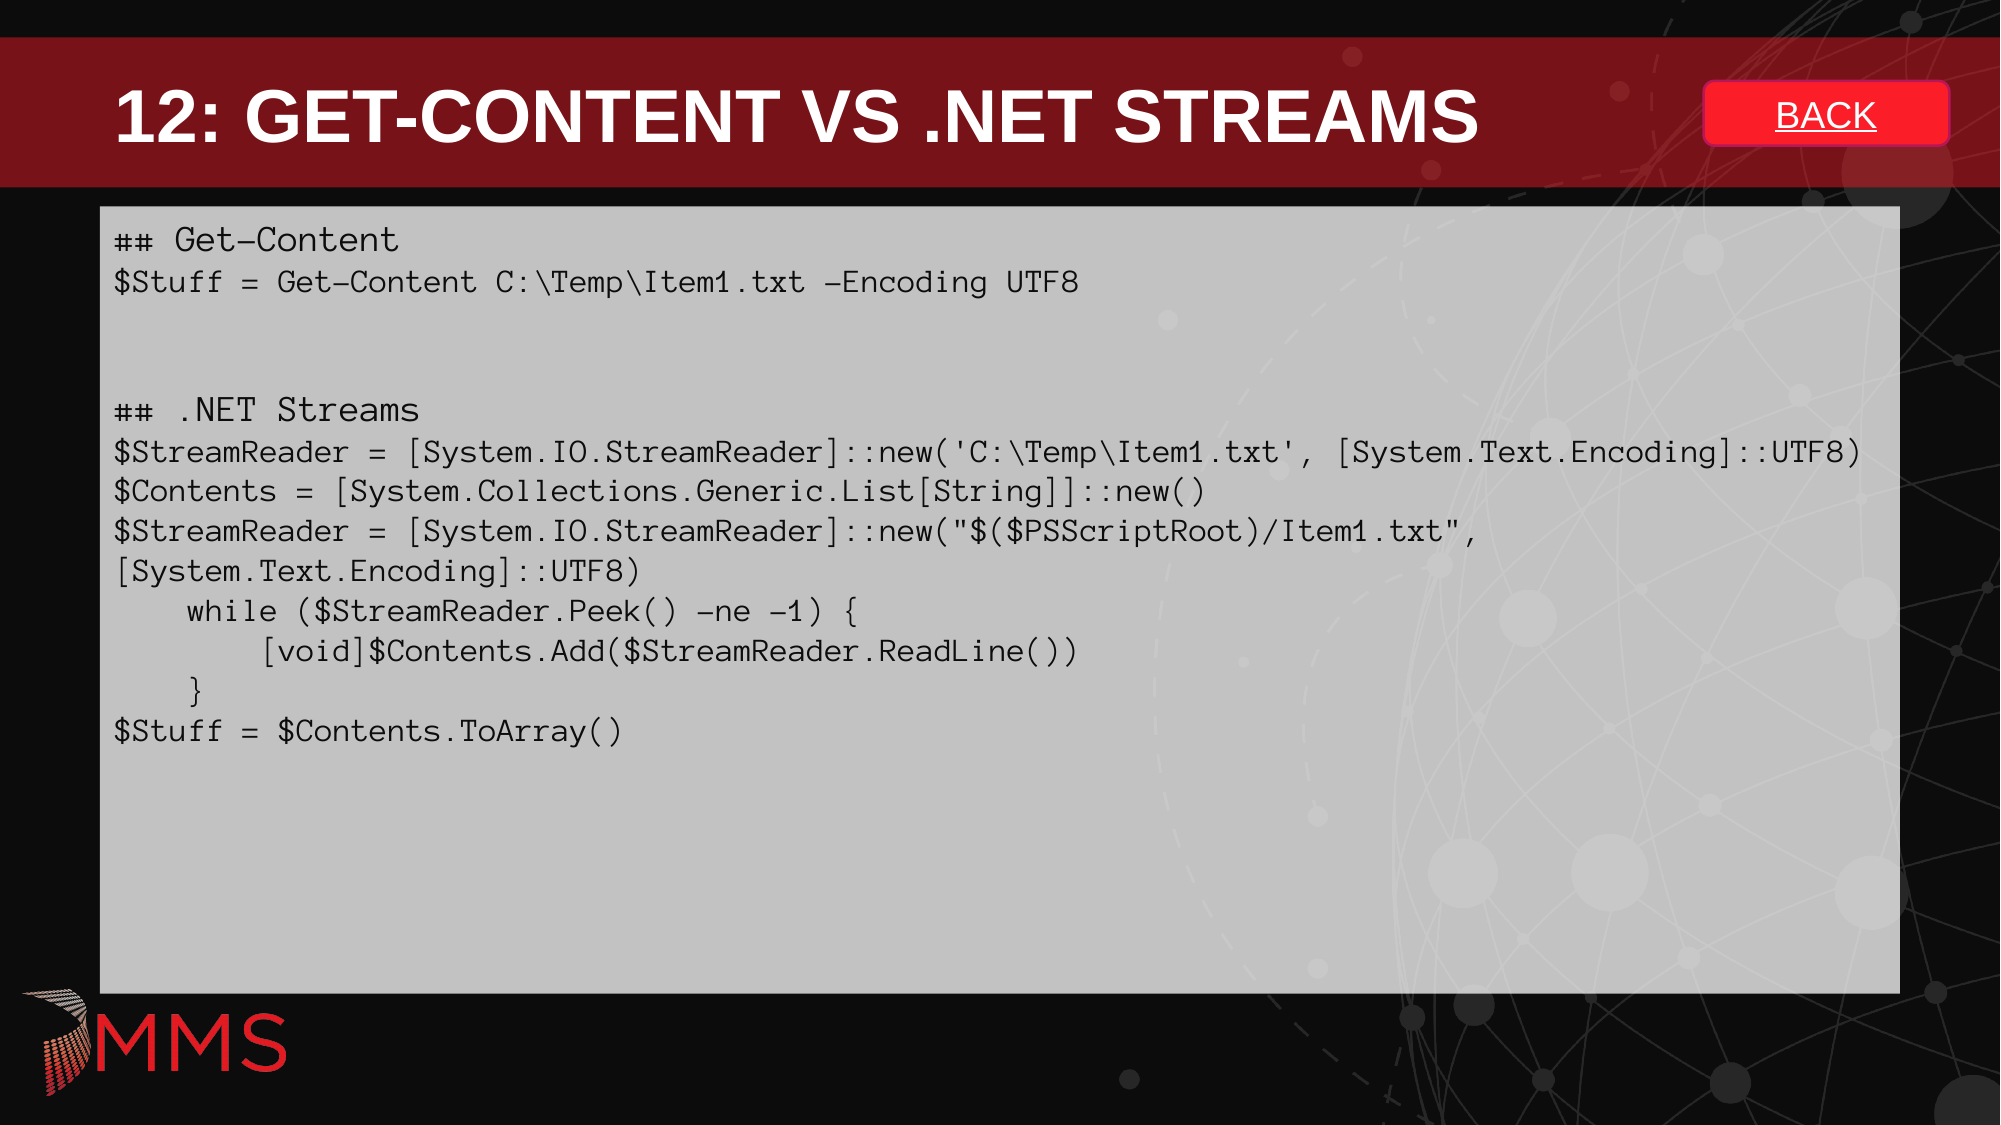

# 12: Get-content vs .net streams
BACK
## Get-Content $Stuff = Get-Content C:\Temp\Item1.txt -Encoding UTF8

## .NET Streams $StreamReader = [System.IO.StreamReader]::new('C:\Temp\Item1.txt', [System.Text.Encoding]::UTF8) $Contents = [System.Collections.Generic.List[String]]::new() $StreamReader = [System.IO.StreamReader]::new("$($PSScriptRoot)/Item1.txt",       [System.Text.Encoding]::UTF8) while ($StreamReader.Peek() -ne -1) { [void]$Contents.Add($StreamReader.ReadLine()) } $Stuff = $Contents.ToArray()